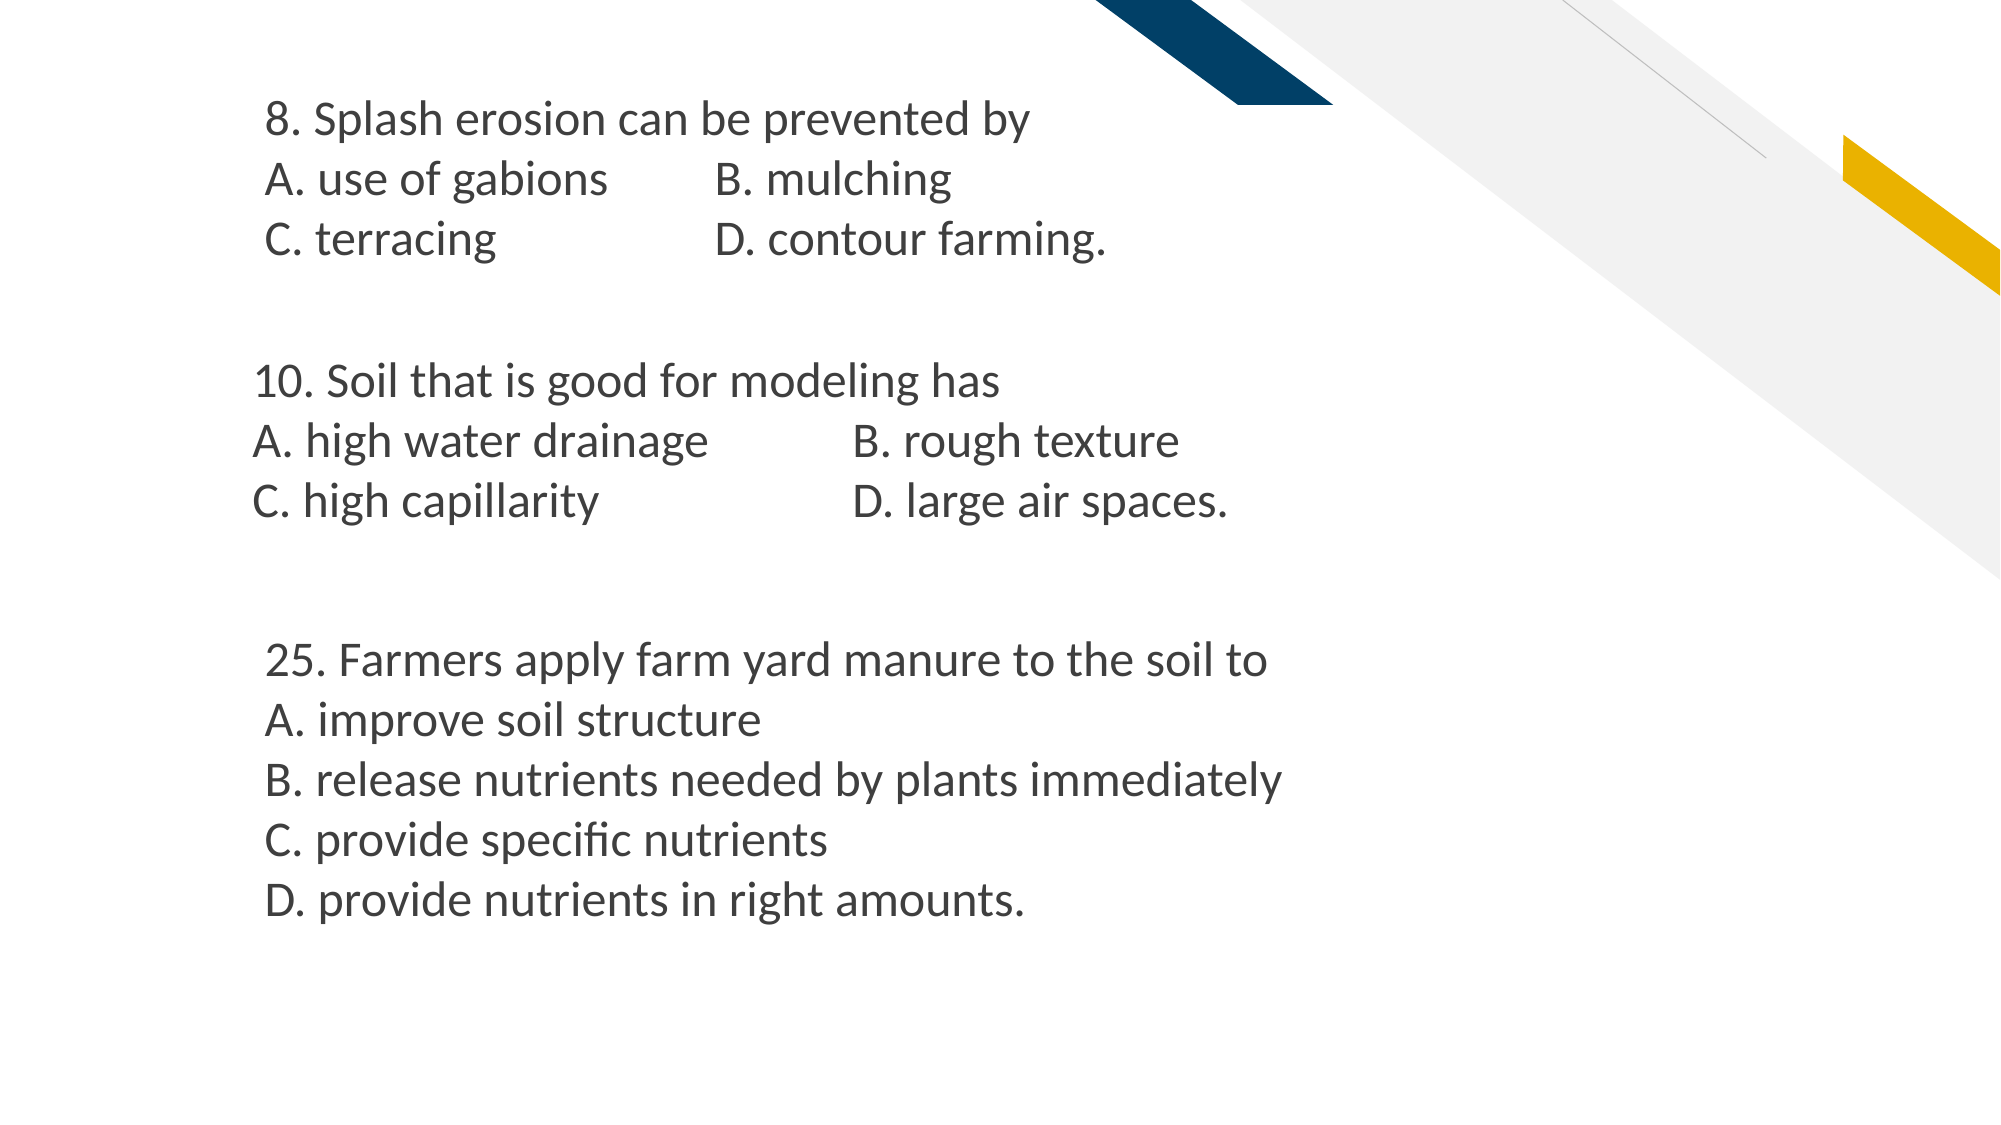

8. Splash erosion can be prevented by
A. use of gabions 	B. mulching
C. terracing 		D. contour farming.
10. Soil that is good for modeling has
A. high water drainage 	B. rough texture
C. high capillarity 		D. large air spaces.
25. Farmers apply farm yard manure to the soil to
A. improve soil structure
B. release nutrients needed by plants immediately
C. provide specific nutrients
D. provide nutrients in right amounts.